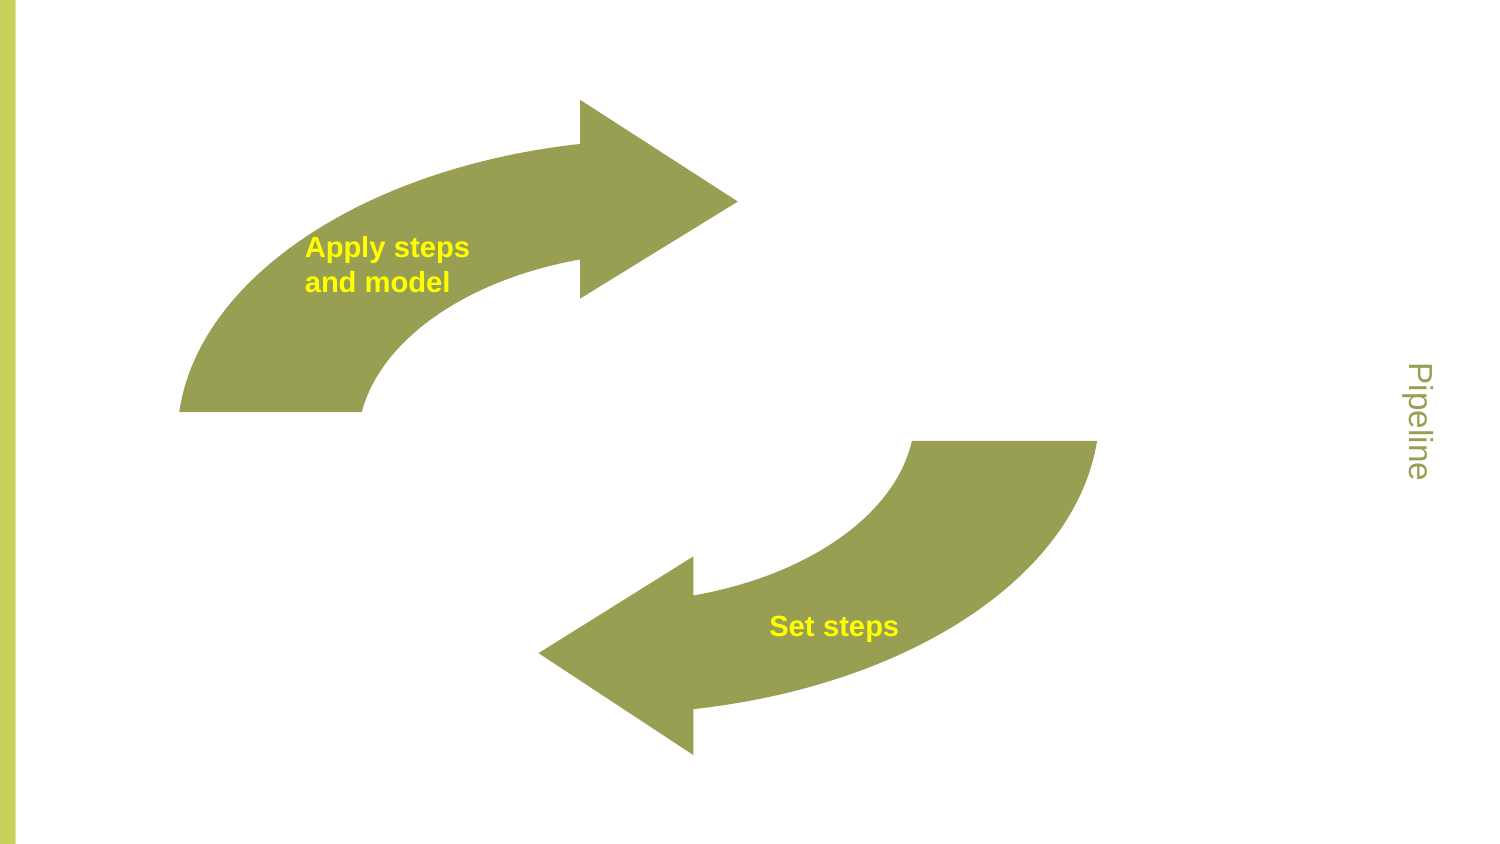

Apply steps and model
# Pipeline
Set steps